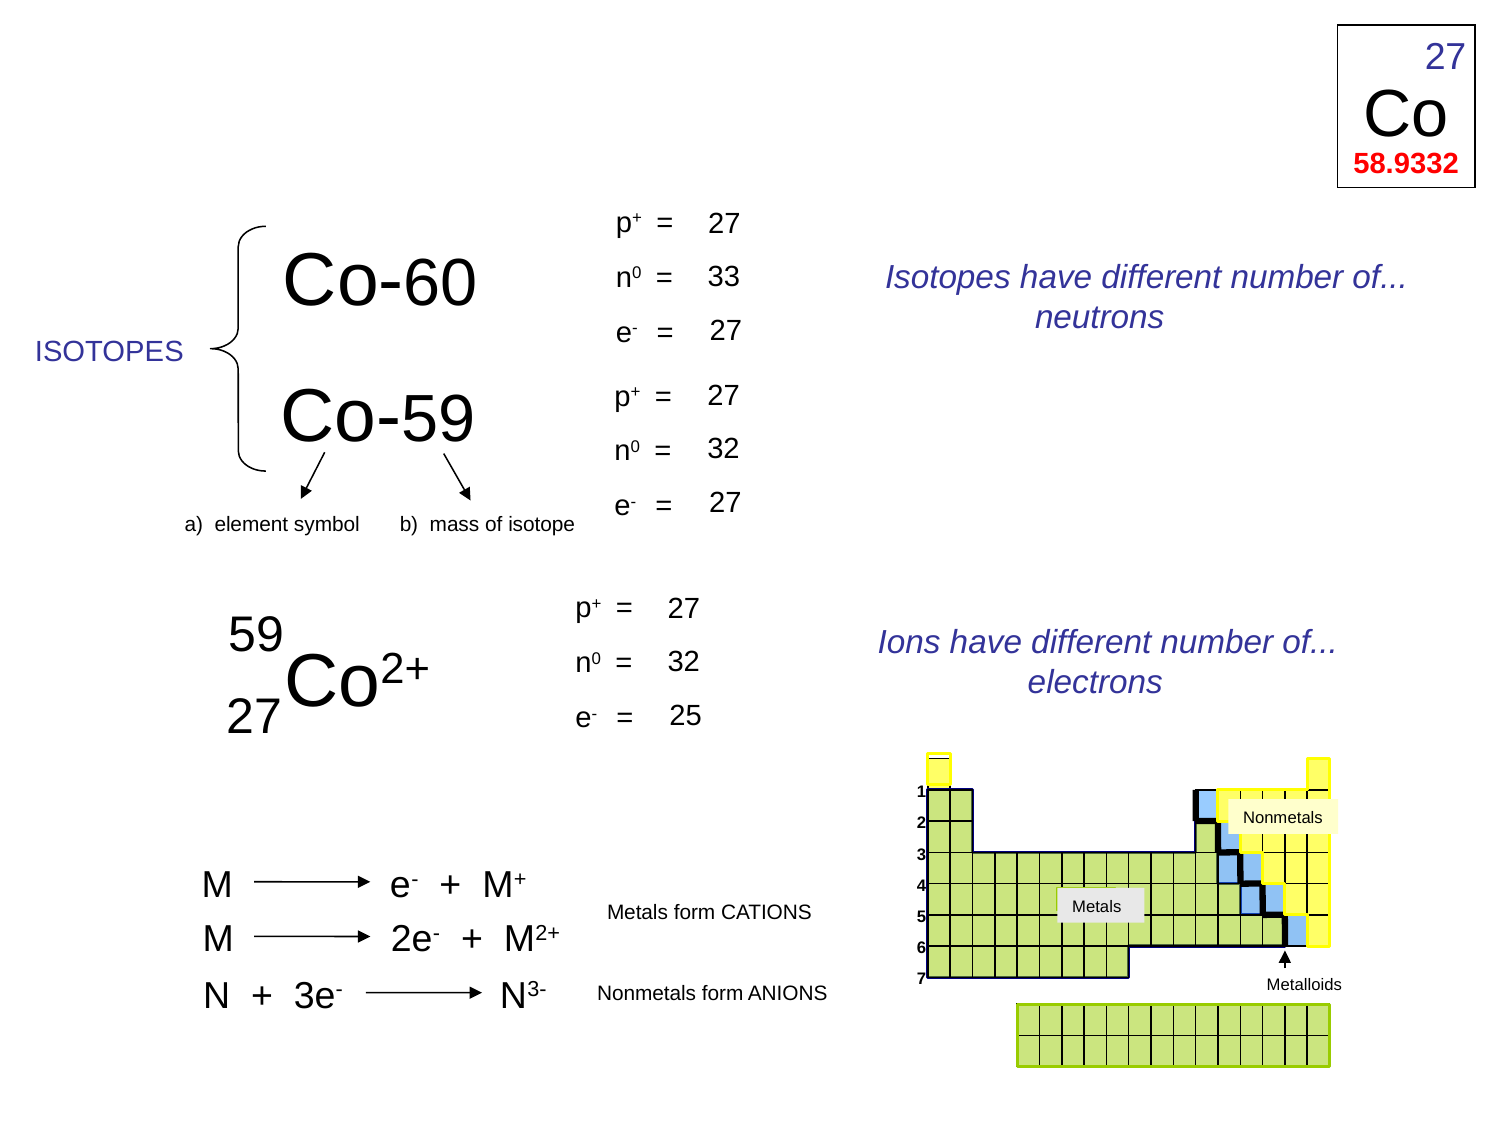

27
Co
58.9332
p+   =

n0   =

e-    =
27
Co-60

Isotopes have different number of...
	neutrons
33
27
ISOTOPES
Co-59
27
p+   =

n0   =

e-    =
32

27
a)  element symbol       b)  mass of isotope
p+   =

n0   =

e-    =
27
59
Ions have different number of...
	electrons
Co2+
32
27
25

1

Nonmetals
2
3
4

Metals
5
6

7
Metalloids

M               e-  +  M+

Metals form CATIONS
M               2e-  +  M2+

N  +  3e-               N3-

Nonmetals form ANIONS